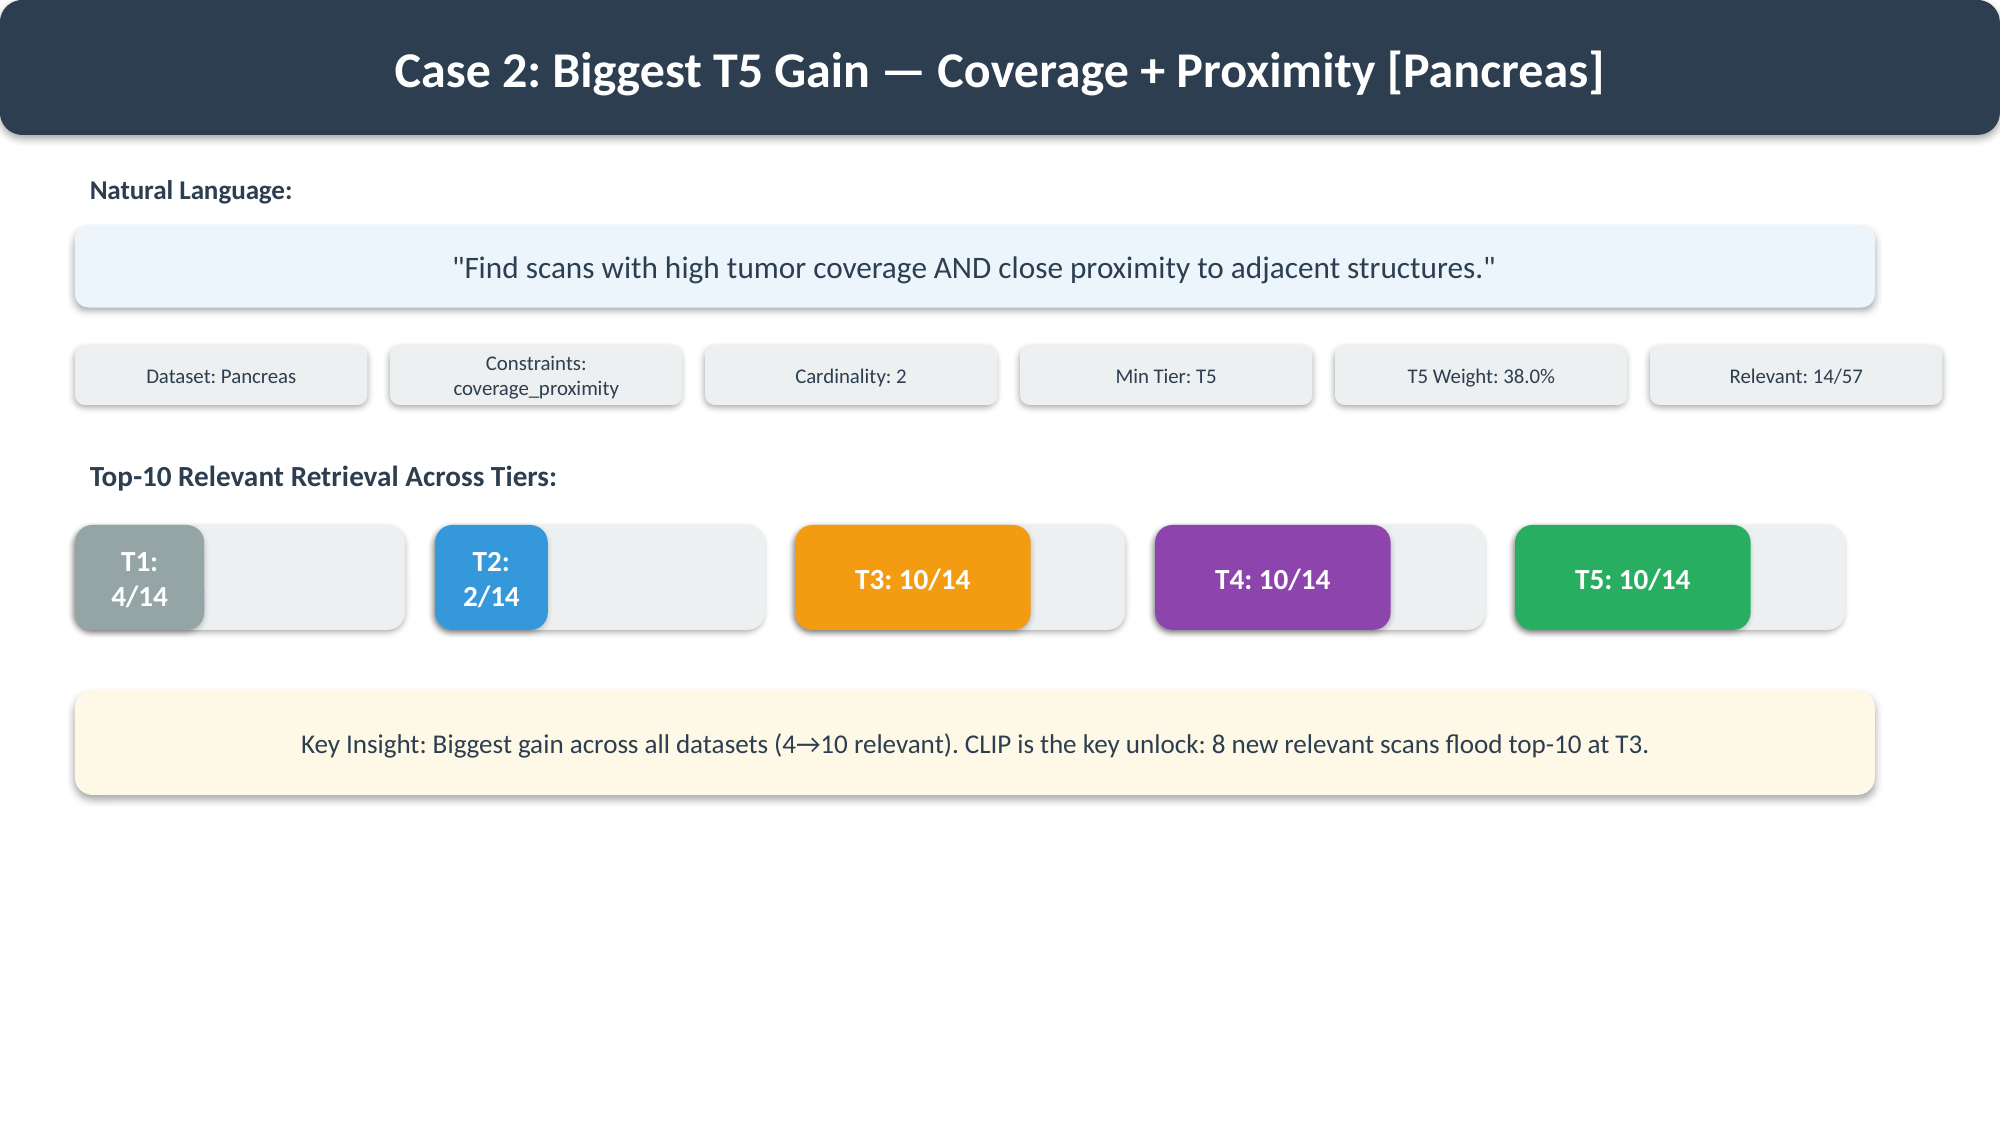

Case 2: Biggest T5 Gain — Coverage + Proximity [Pancreas]
Natural Language:
"Find scans with high tumor coverage AND close proximity to adjacent structures."
Dataset: Pancreas
Constraints: coverage_proximity
Cardinality: 2
Min Tier: T5
T5 Weight: 38.0%
Relevant: 14/57
Top-10 Relevant Retrieval Across Tiers:

T1: 4/14

T2: 2/14

T3: 10/14

T4: 10/14

T5: 10/14
Key Insight: Biggest gain across all datasets (4→10 relevant). CLIP is the key unlock: 8 new relevant scans flood top-10 at T3.